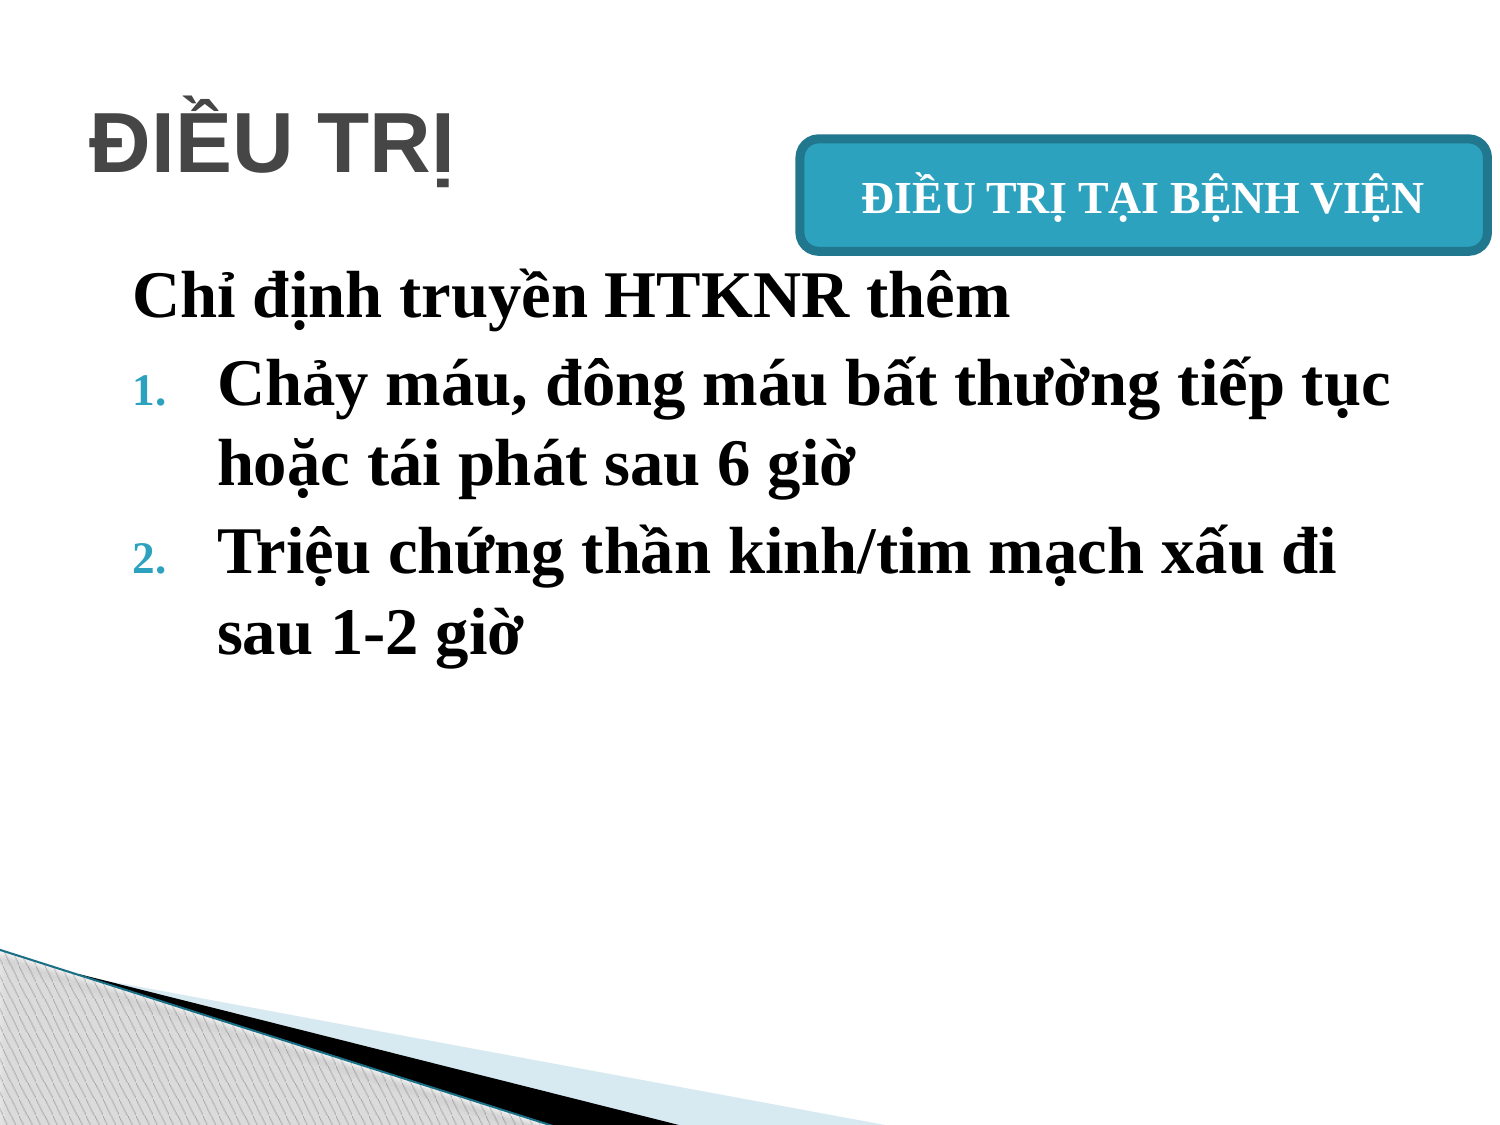

# ĐIỀU TRỊ
ĐIỀU TRỊ TẠI BỆNH VIỆN
Chỉ định truyền HTKNR thêm
Chảy máu, đông máu bất thường tiếp tục hoặc tái phát sau 6 giờ
Triệu chứng thần kinh/tim mạch xấu đi sau 1-2 giờ